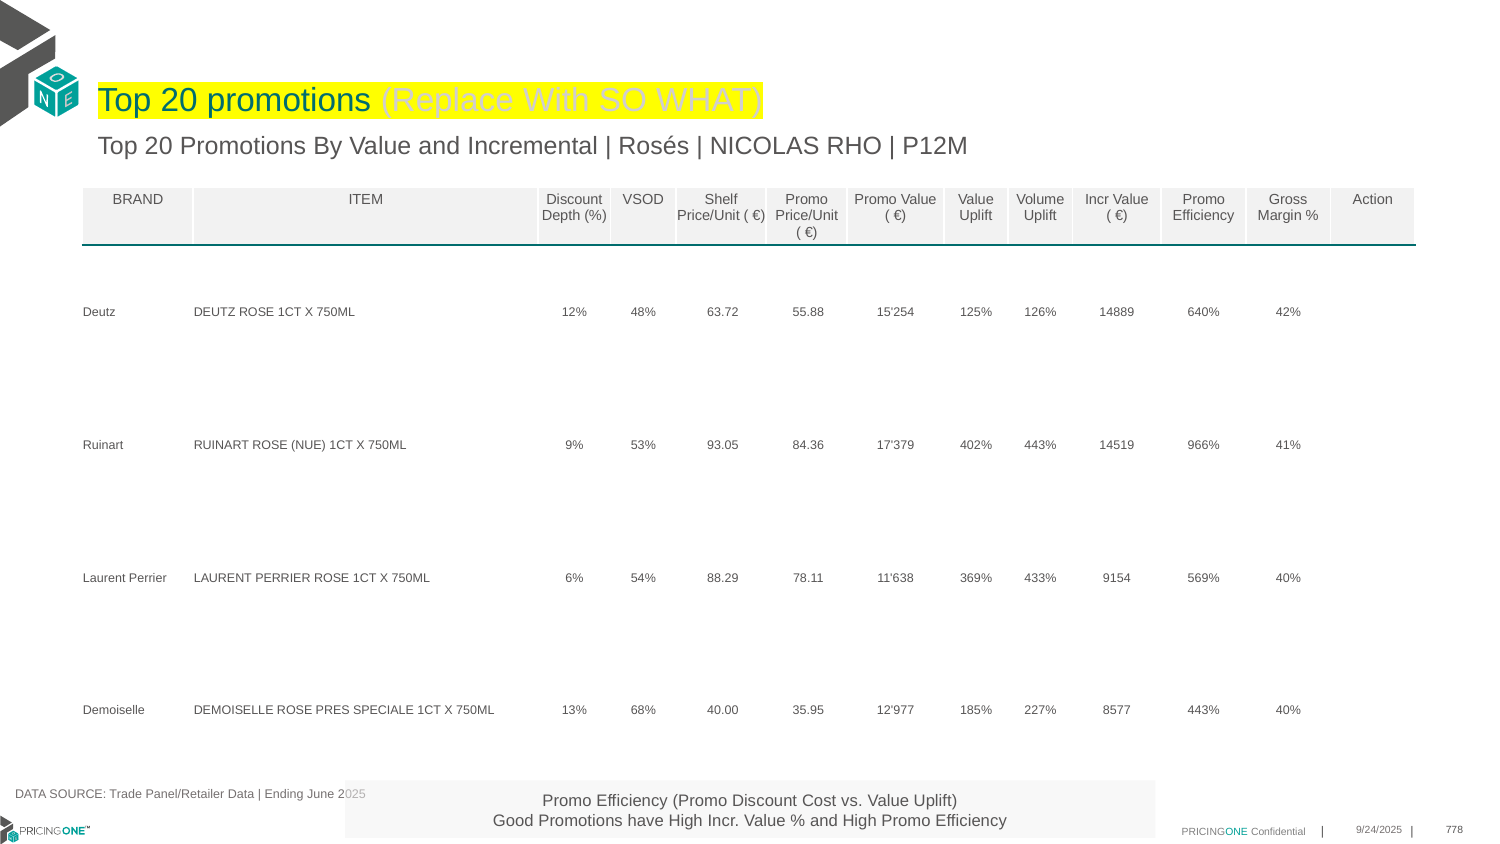

# Top 20 promotions (Replace With SO WHAT)
Top 20 Promotions By Value and Incremental | Rosés | NICOLAS RHO | P12M
| BRAND | ITEM | Discount Depth (%) | VSOD | Shelf Price/Unit ( €) | Promo Price/Unit ( €) | Promo Value ( €) | Value Uplift | Volume Uplift | Incr Value ( €) | Promo Efficiency | Gross Margin % | Action |
| --- | --- | --- | --- | --- | --- | --- | --- | --- | --- | --- | --- | --- |
| Deutz | DEUTZ ROSE 1CT X 750ML | 12% | 48% | 63.72 | 55.88 | 15'254 | 125% | 126% | 14889 | 640% | 42% |  |
| Ruinart | RUINART ROSE (NUE) 1CT X 750ML | 9% | 53% | 93.05 | 84.36 | 17'379 | 402% | 443% | 14519 | 966% | 41% |  |
| Laurent Perrier | LAURENT PERRIER ROSE 1CT X 750ML | 6% | 54% | 88.29 | 78.11 | 11'638 | 369% | 433% | 9154 | 569% | 40% |  |
| Demoiselle | DEMOISELLE ROSE PRES SPECIALE 1CT X 750ML | 13% | 68% | 40.00 | 35.95 | 12'977 | 185% | 227% | 8577 | 443% | 40% |  |
DATA SOURCE: Trade Panel/Retailer Data | Ending June 2025
Promo Efficiency (Promo Discount Cost vs. Value Uplift)
Good Promotions have High Incr. Value % and High Promo Efficiency

9/24/2025
778